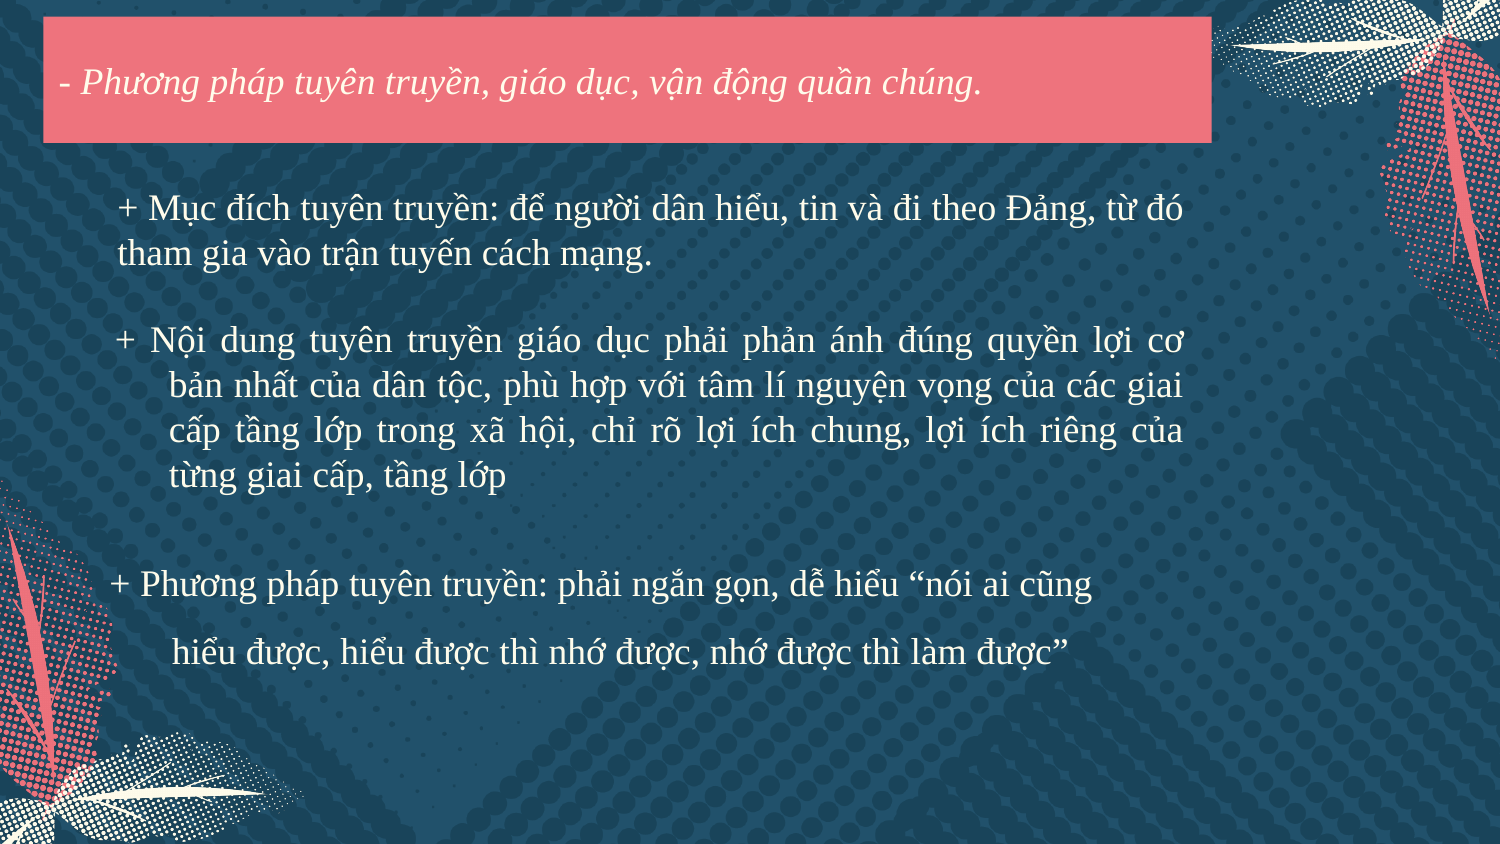

- Phương pháp tuyên truyền, giáo dục, vận động quần chúng.
# + Mục đích tuyên truyền: để người dân hiểu, tin và đi theo Đảng, từ đó tham gia vào trận tuyến cách mạng.
+ Nội dung tuyên truyền giáo dục phải phản ánh đúng quyền lợi cơ bản nhất của dân tộc, phù hợp với tâm lí nguyện vọng của các giai cấp tầng lớp trong xã hội, chỉ rõ lợi ích chung, lợi ích riêng của từng giai cấp, tầng lớp
+ Phương pháp tuyên truyền: phải ngắn gọn, dễ hiểu “nói ai cũng             hiểu được, hiểu được thì nhớ được, nhớ được thì làm được”